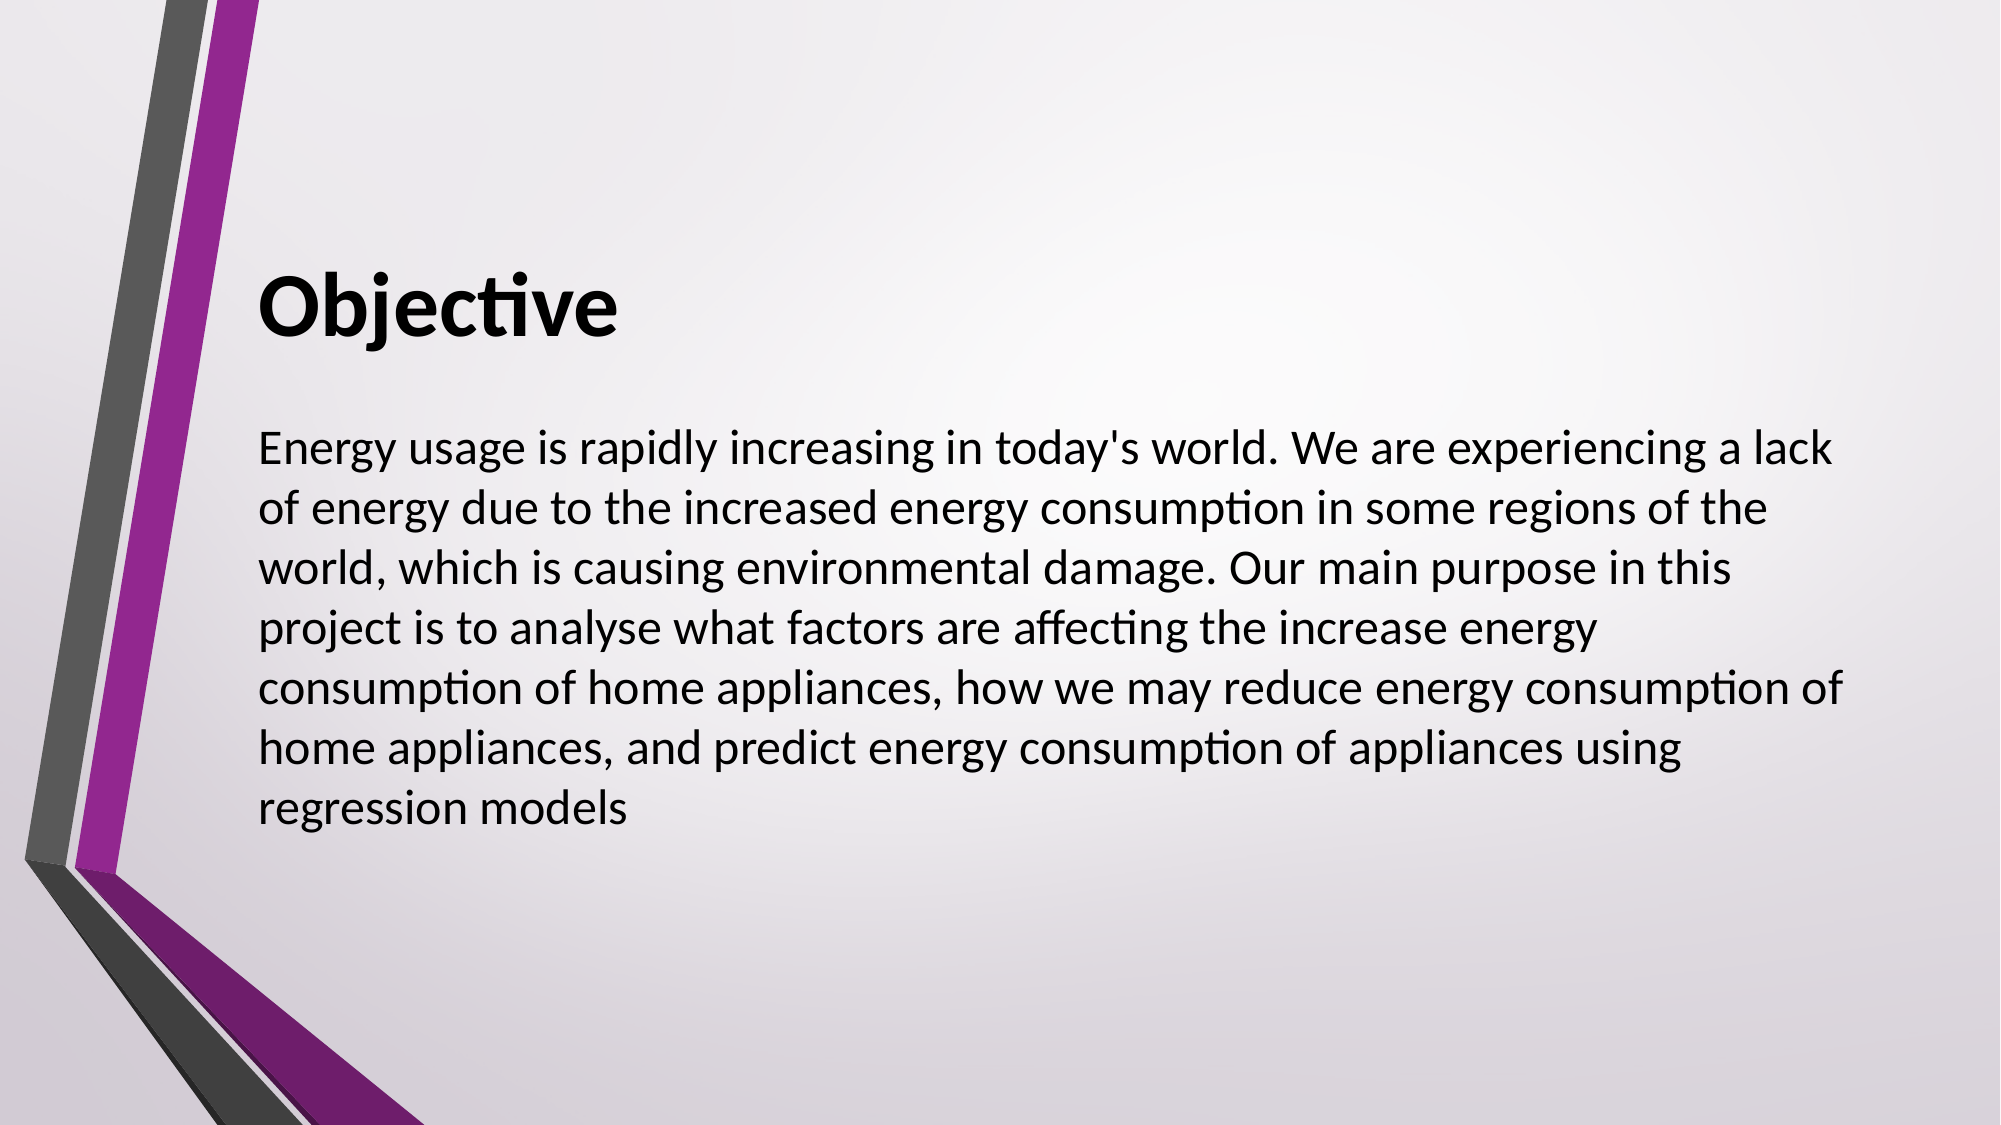

# Objective Energy usage is rapidly increasing in today's world. We are experiencing a lack of energy due to the increased energy consumption in some regions of the world, which is causing environmental damage. Our main purpose in this project is to analyse what factors are affecting the increase energy consumption of home appliances, how we may reduce energy consumption of home appliances, and predict energy consumption of appliances using regression models